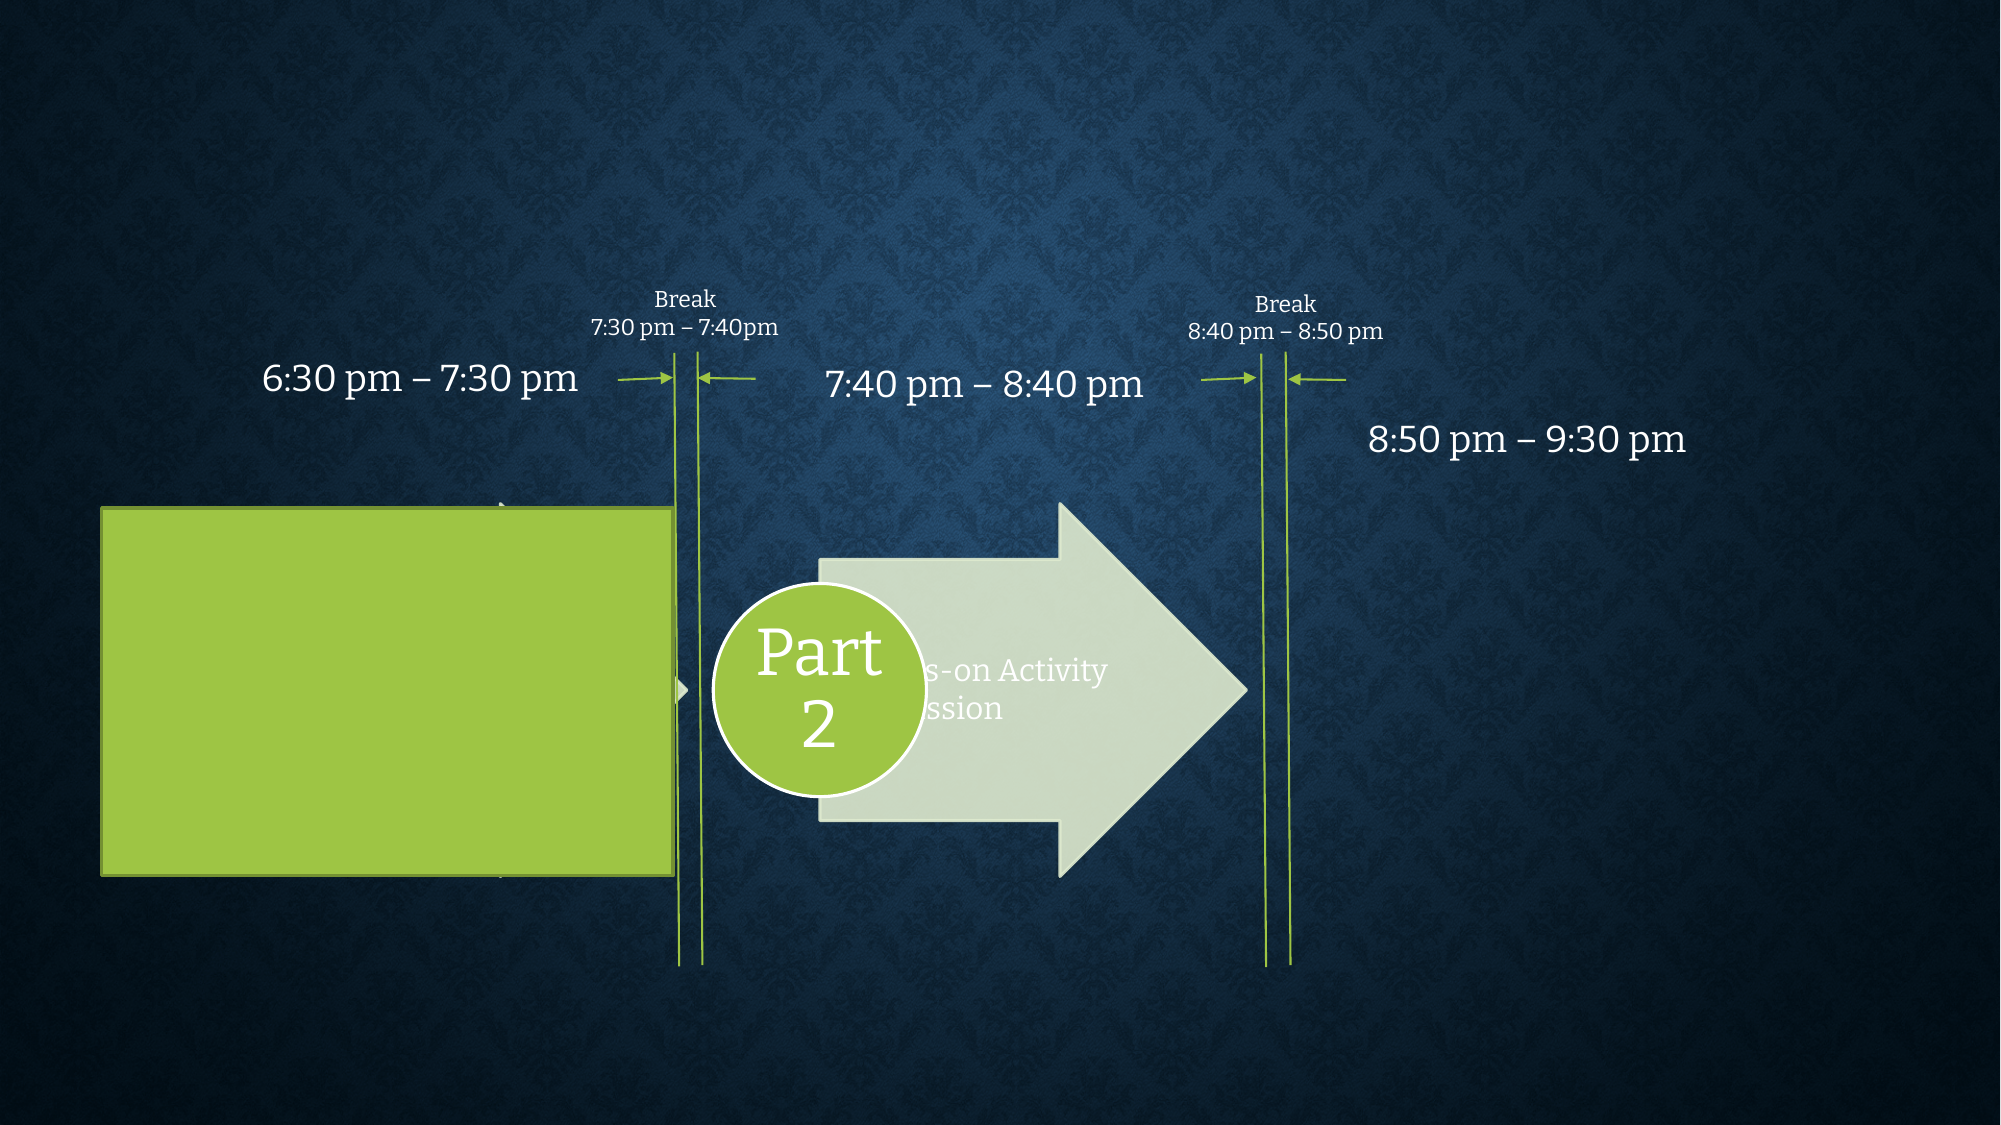

Break
7:30 pm – 7:40pm
Break
8:40 pm – 8:50 pm
6:30 pm – 7:30 pm
7:40 pm – 8:40 pm
8:50 pm – 9:30 pm
Logistics
Introduction
Part 1
Hands-on Activity
Discussion
Part 2